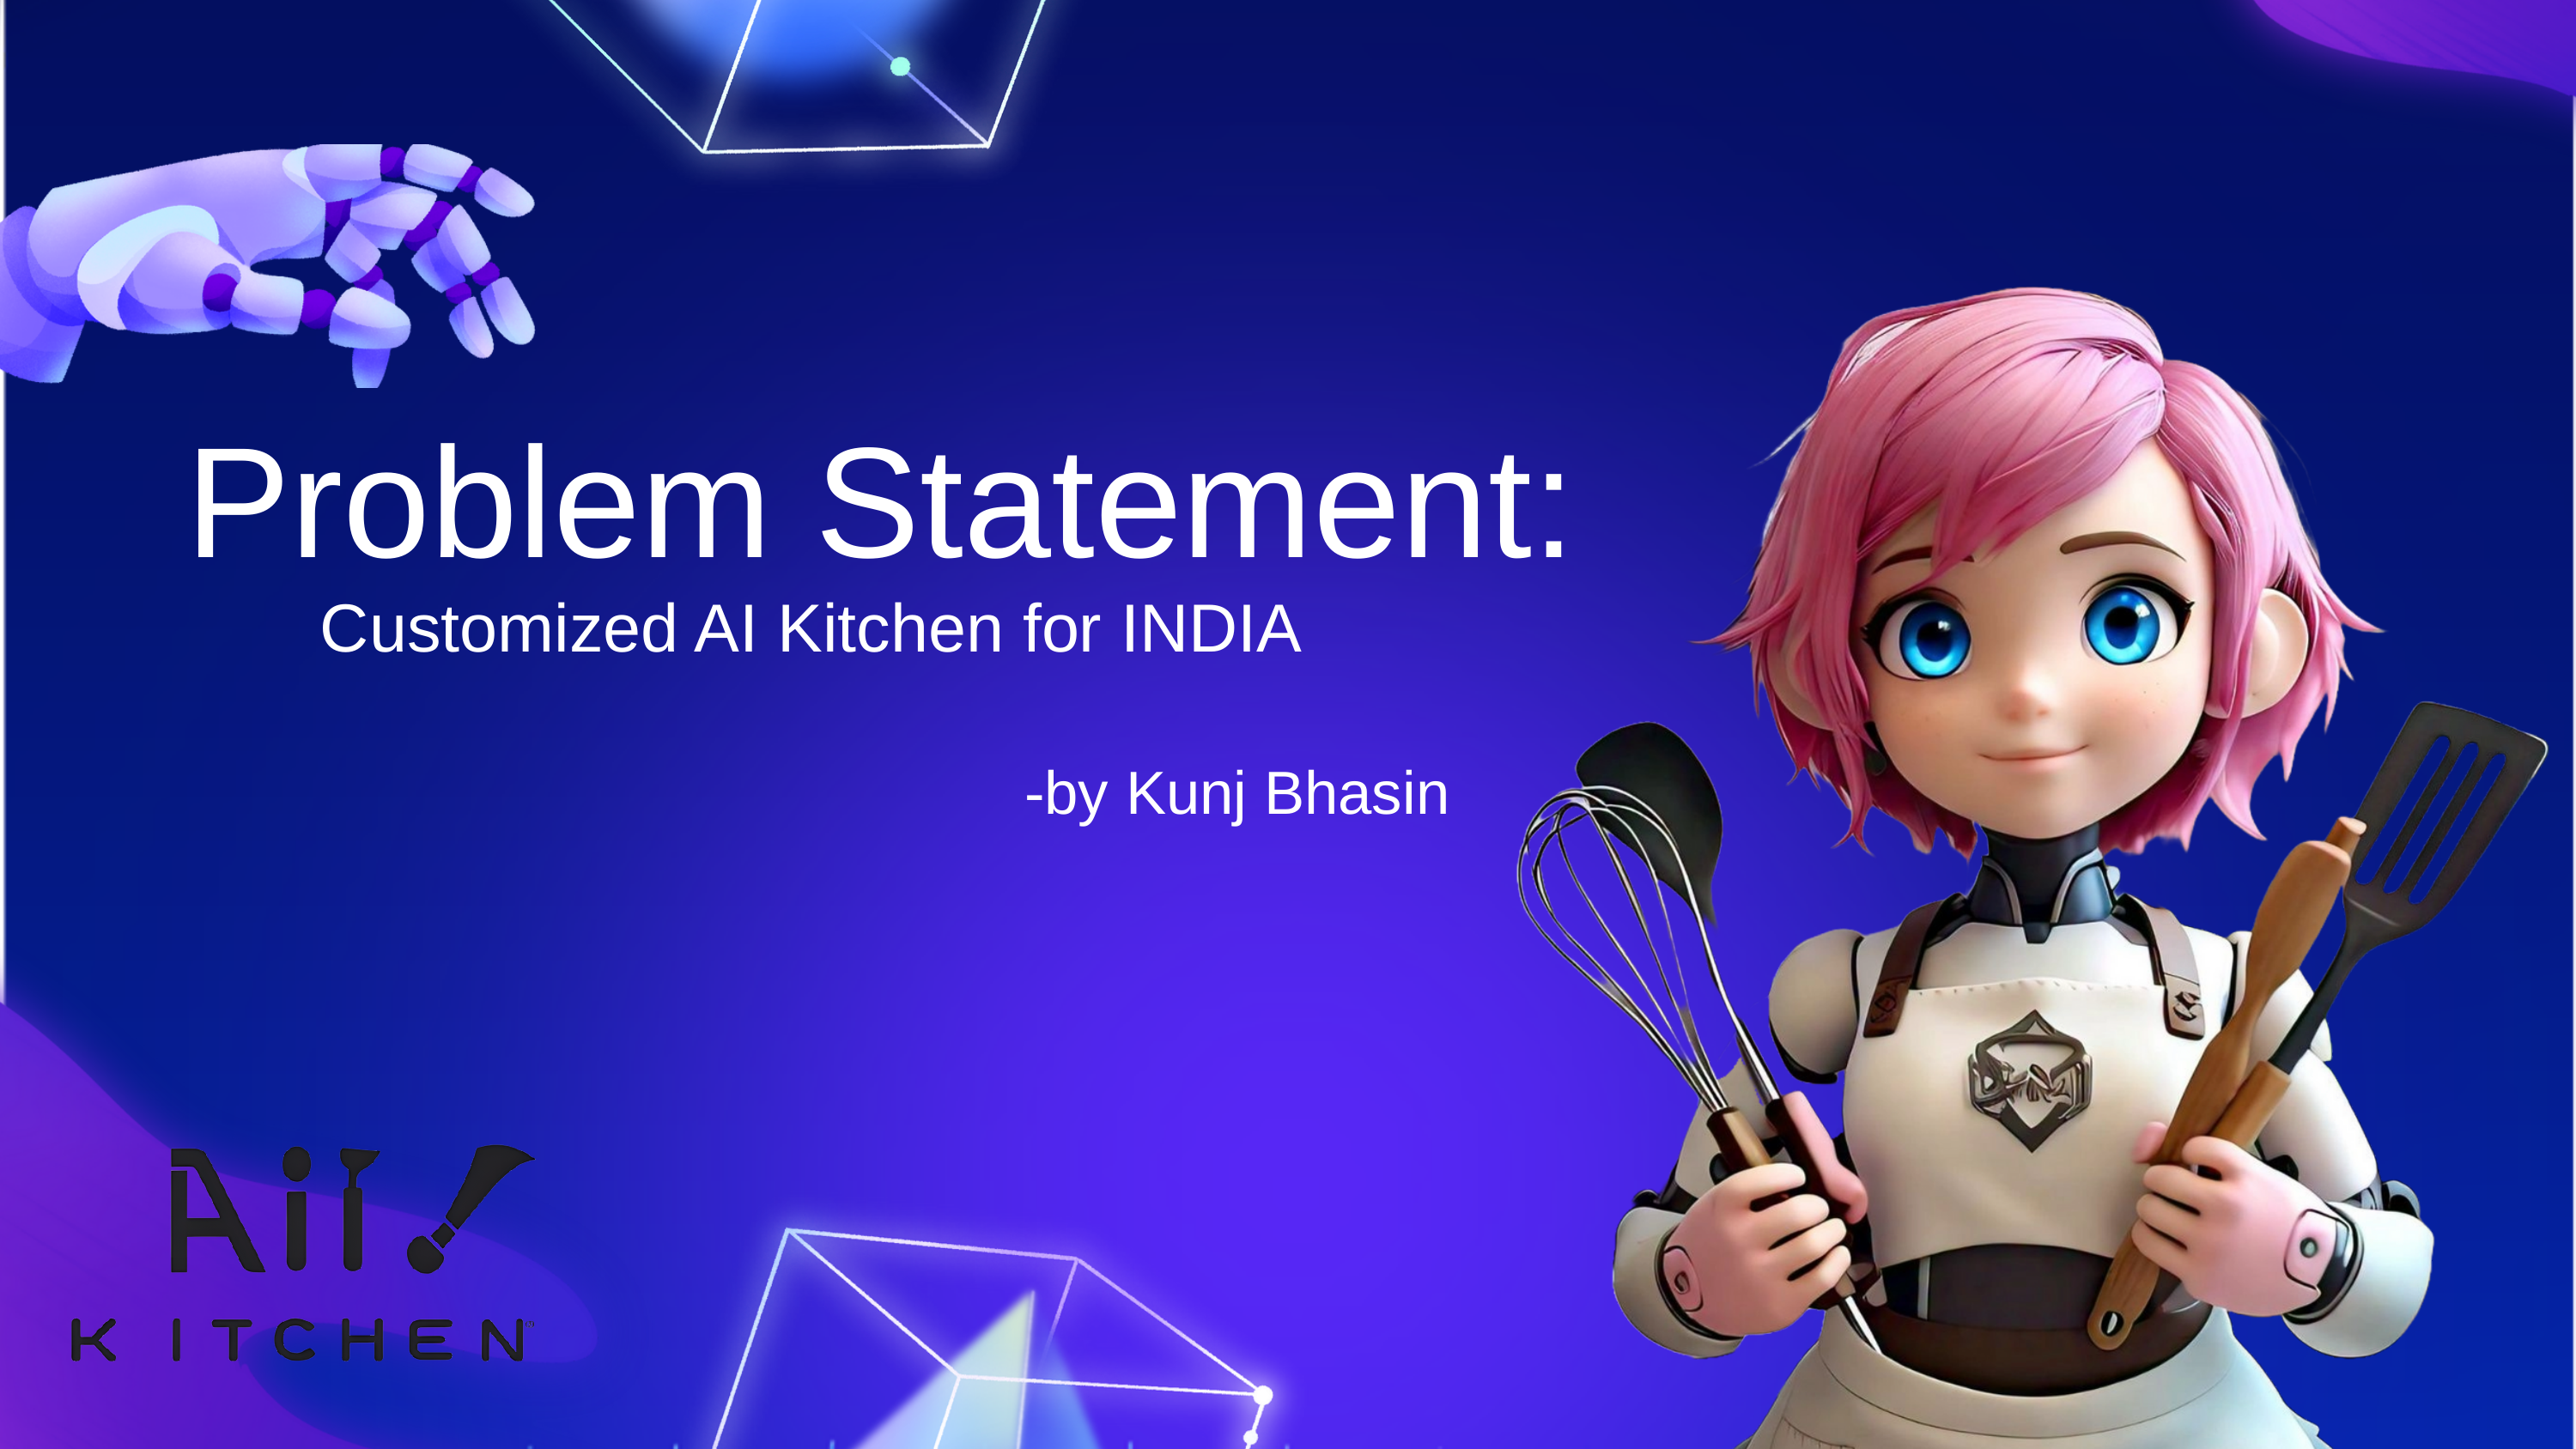

Problem Statement:
Customized AI Kitchen for INDIA
-by Kunj Bhasin